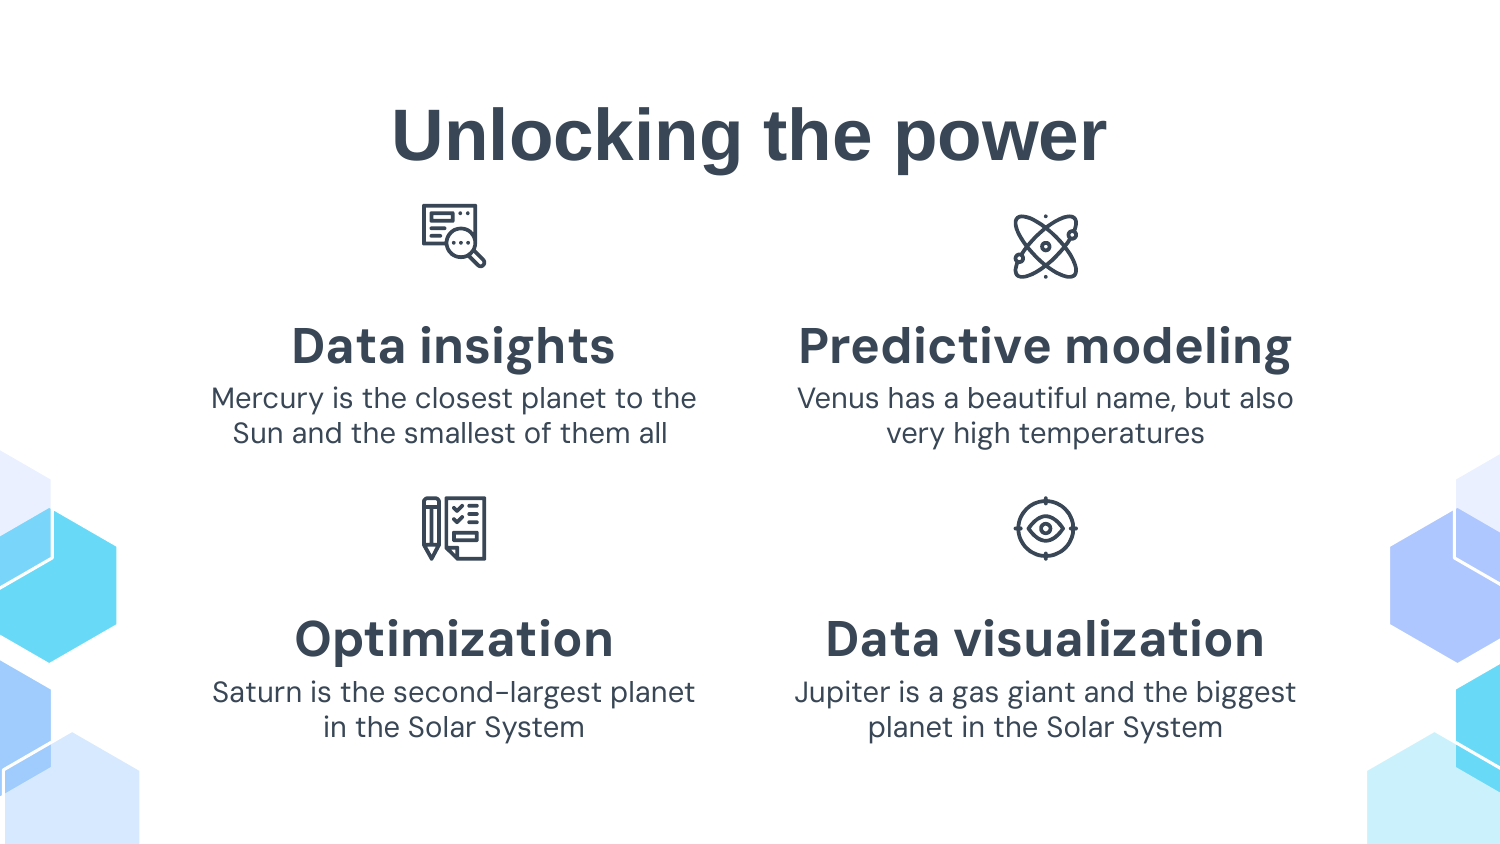

# Unlocking the power

Data insights
Predictive modeling
Mercury is the closest planet to the Sun and the smallest of them all
Venus has a beautiful name, but also very high temperatures

Optimization
Data visualization
Saturn is the second-largest planet in the Solar System
Jupiter is a gas giant and the biggest planet in the Solar System